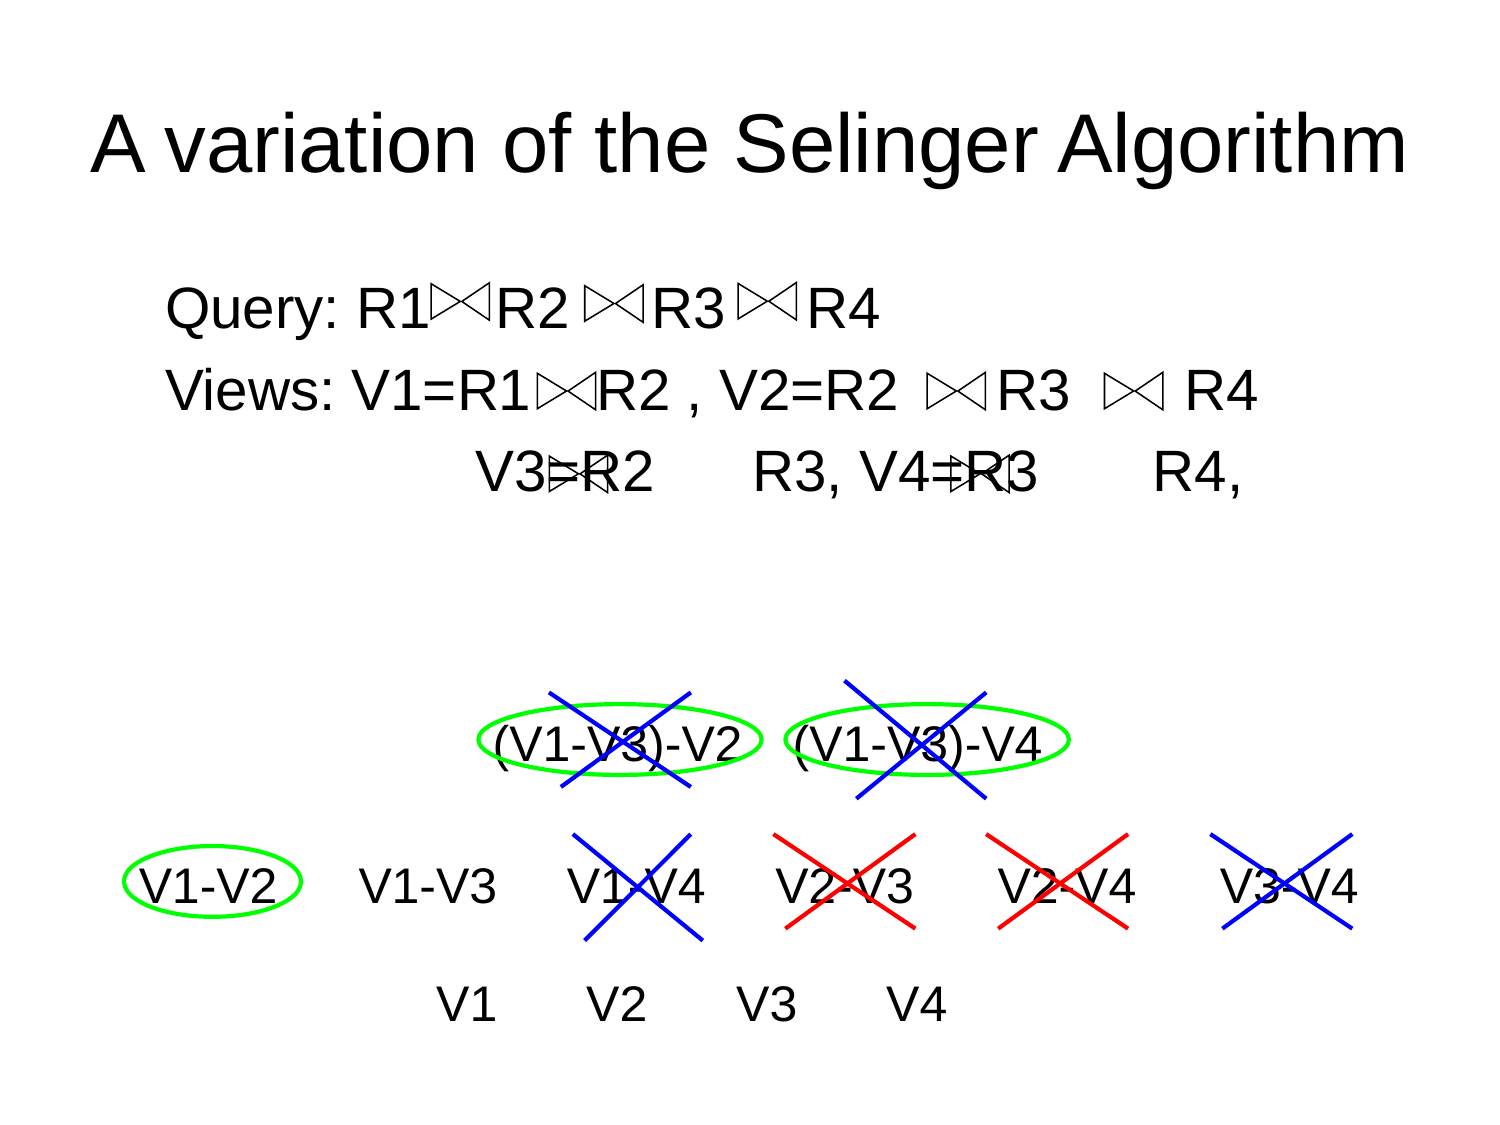

# A variation of the Selinger Algorithm
Query: R1    R2     R3     R4
Views: V1=R1    R2 , V2=R2      R3       R4
		       V3=R2      R3, V4=R3       R4,

(V1-V3)-V2	(V1-V3)-V4

V1-V2	     V1-V3     V1-V4     V2-V3      V2-V4      V3-V4

V1	V2	V3	V4